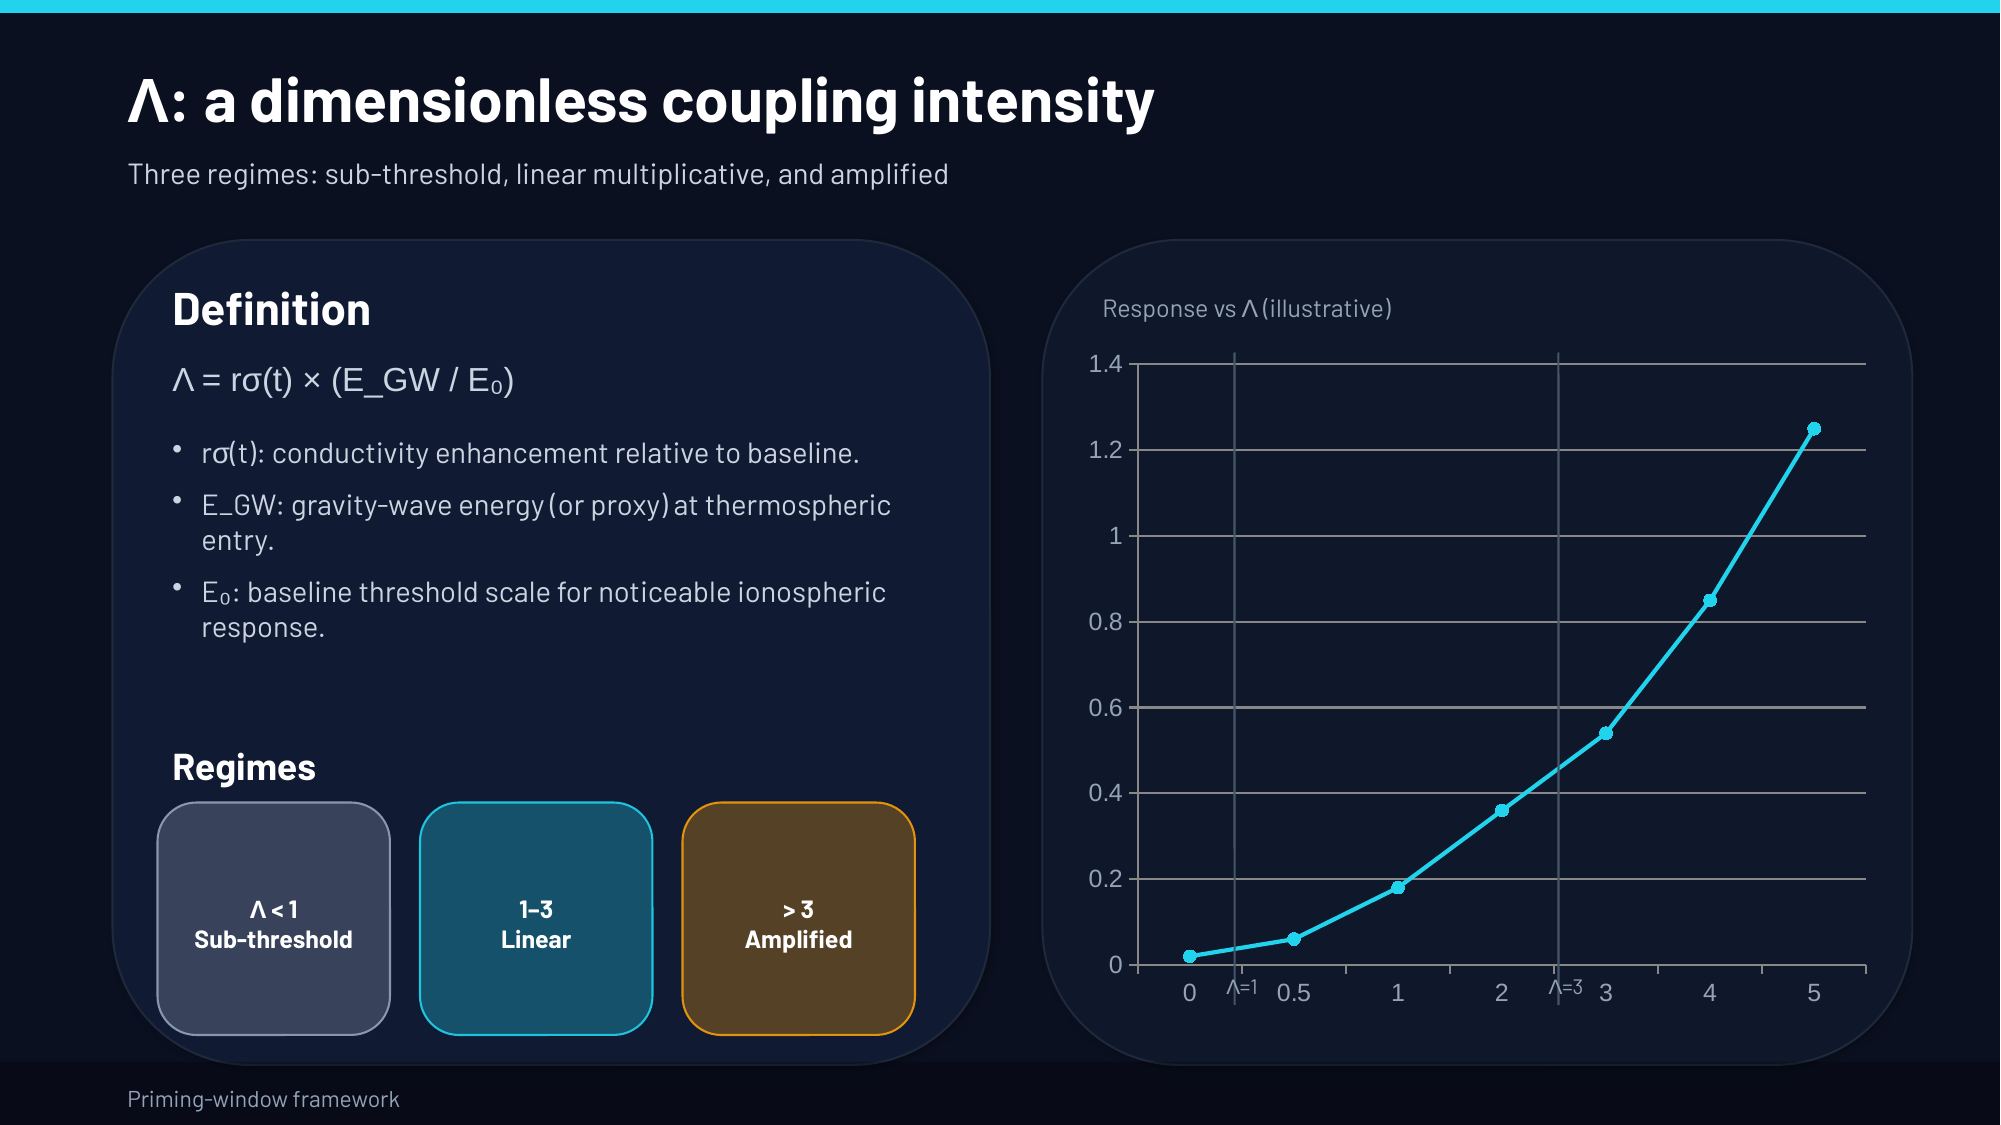

Λ: a dimensionless coupling intensity
Three regimes: sub-threshold, linear multiplicative, and amplified

Definition
Response vs Λ (illustrative)

### Chart

| Category | Normalized ΔTEC |
|---|---|
| 0 | 0.02 |
| 0.5 | 0.06 |
| 1 | 0.18 |
| 2 | 0.36 |
| 3 | 0.54 |
| 4 | 0.85 |
| 5 | 1.25 |
Λ = rσ(t) × (E_GW / E₀)

rσ(t): conductivity enhancement relative to baseline.
E_GW: gravity-wave energy (or proxy) at thermospheric entry.
E₀: baseline threshold scale for noticeable ionospheric response.
Regimes

Λ < 1
Sub-threshold
1–3
Linear
> 3
Amplified
Λ=1
Λ=3

Priming-window framework